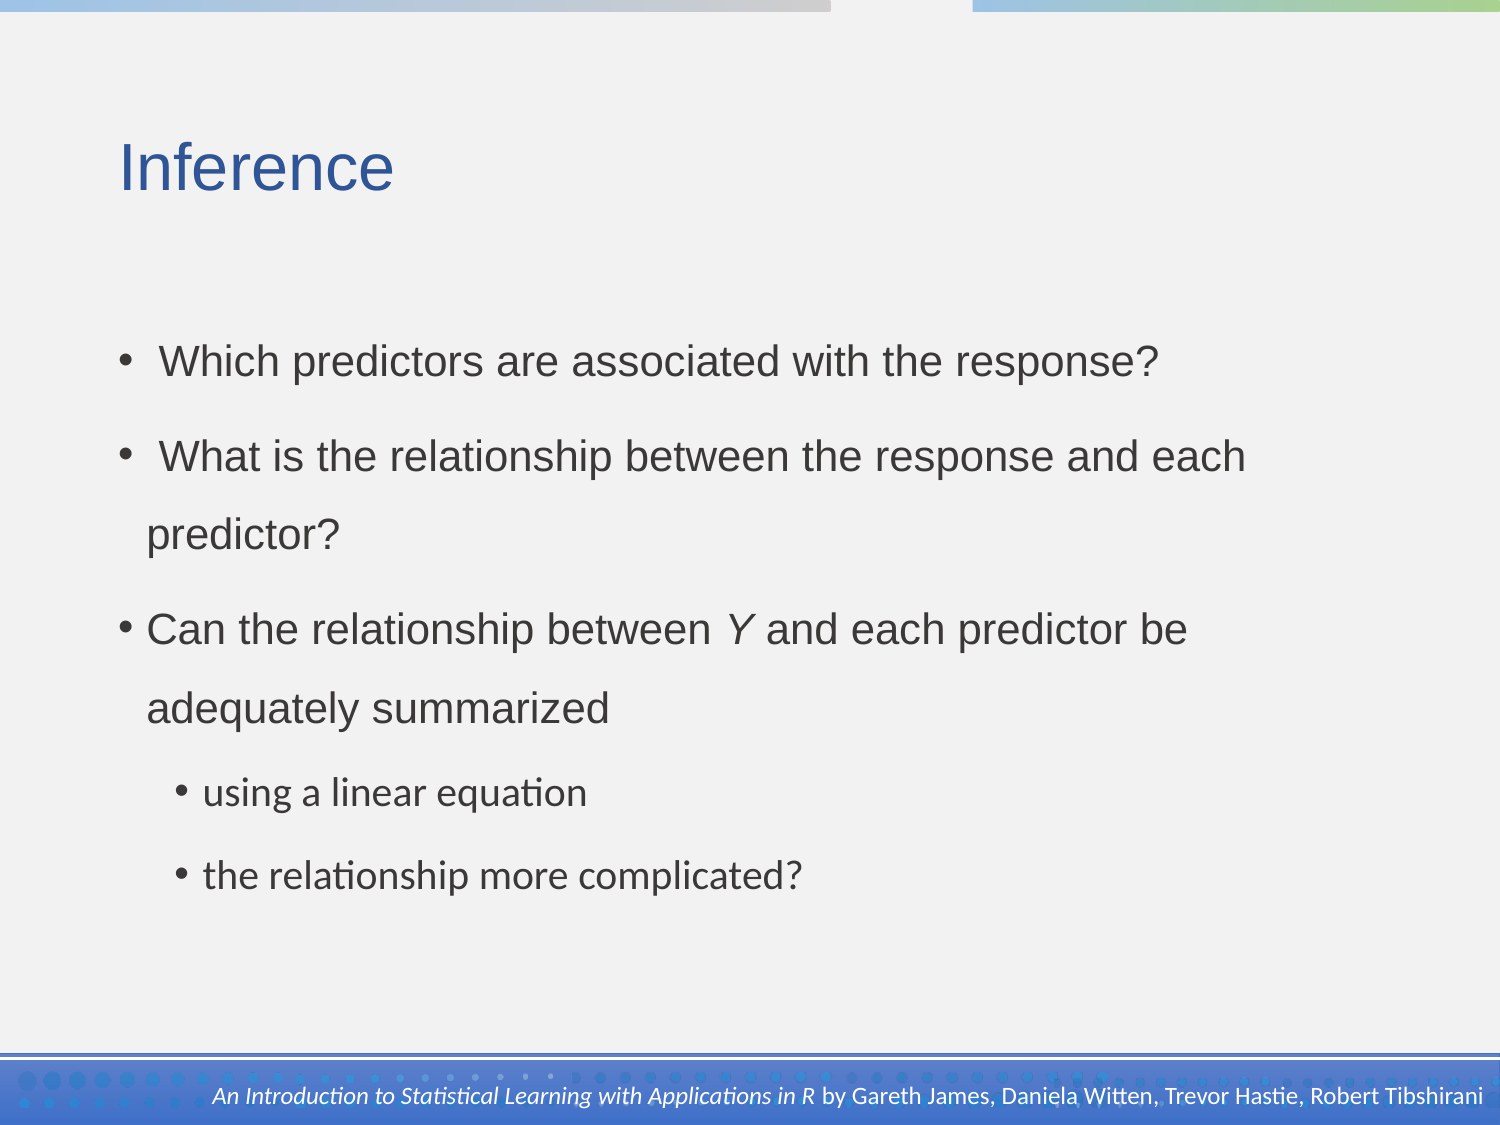

# Inference
 Which predictors are associated with the response?
 What is the relationship between the response and each predictor?
Can the relationship between Y and each predictor be adequately summarized
using a linear equation
the relationship more complicated?
An Introduction to Statistical Learning with Applications in R by Gareth James, Daniela Witten, Trevor Hastie, Robert Tibshirani